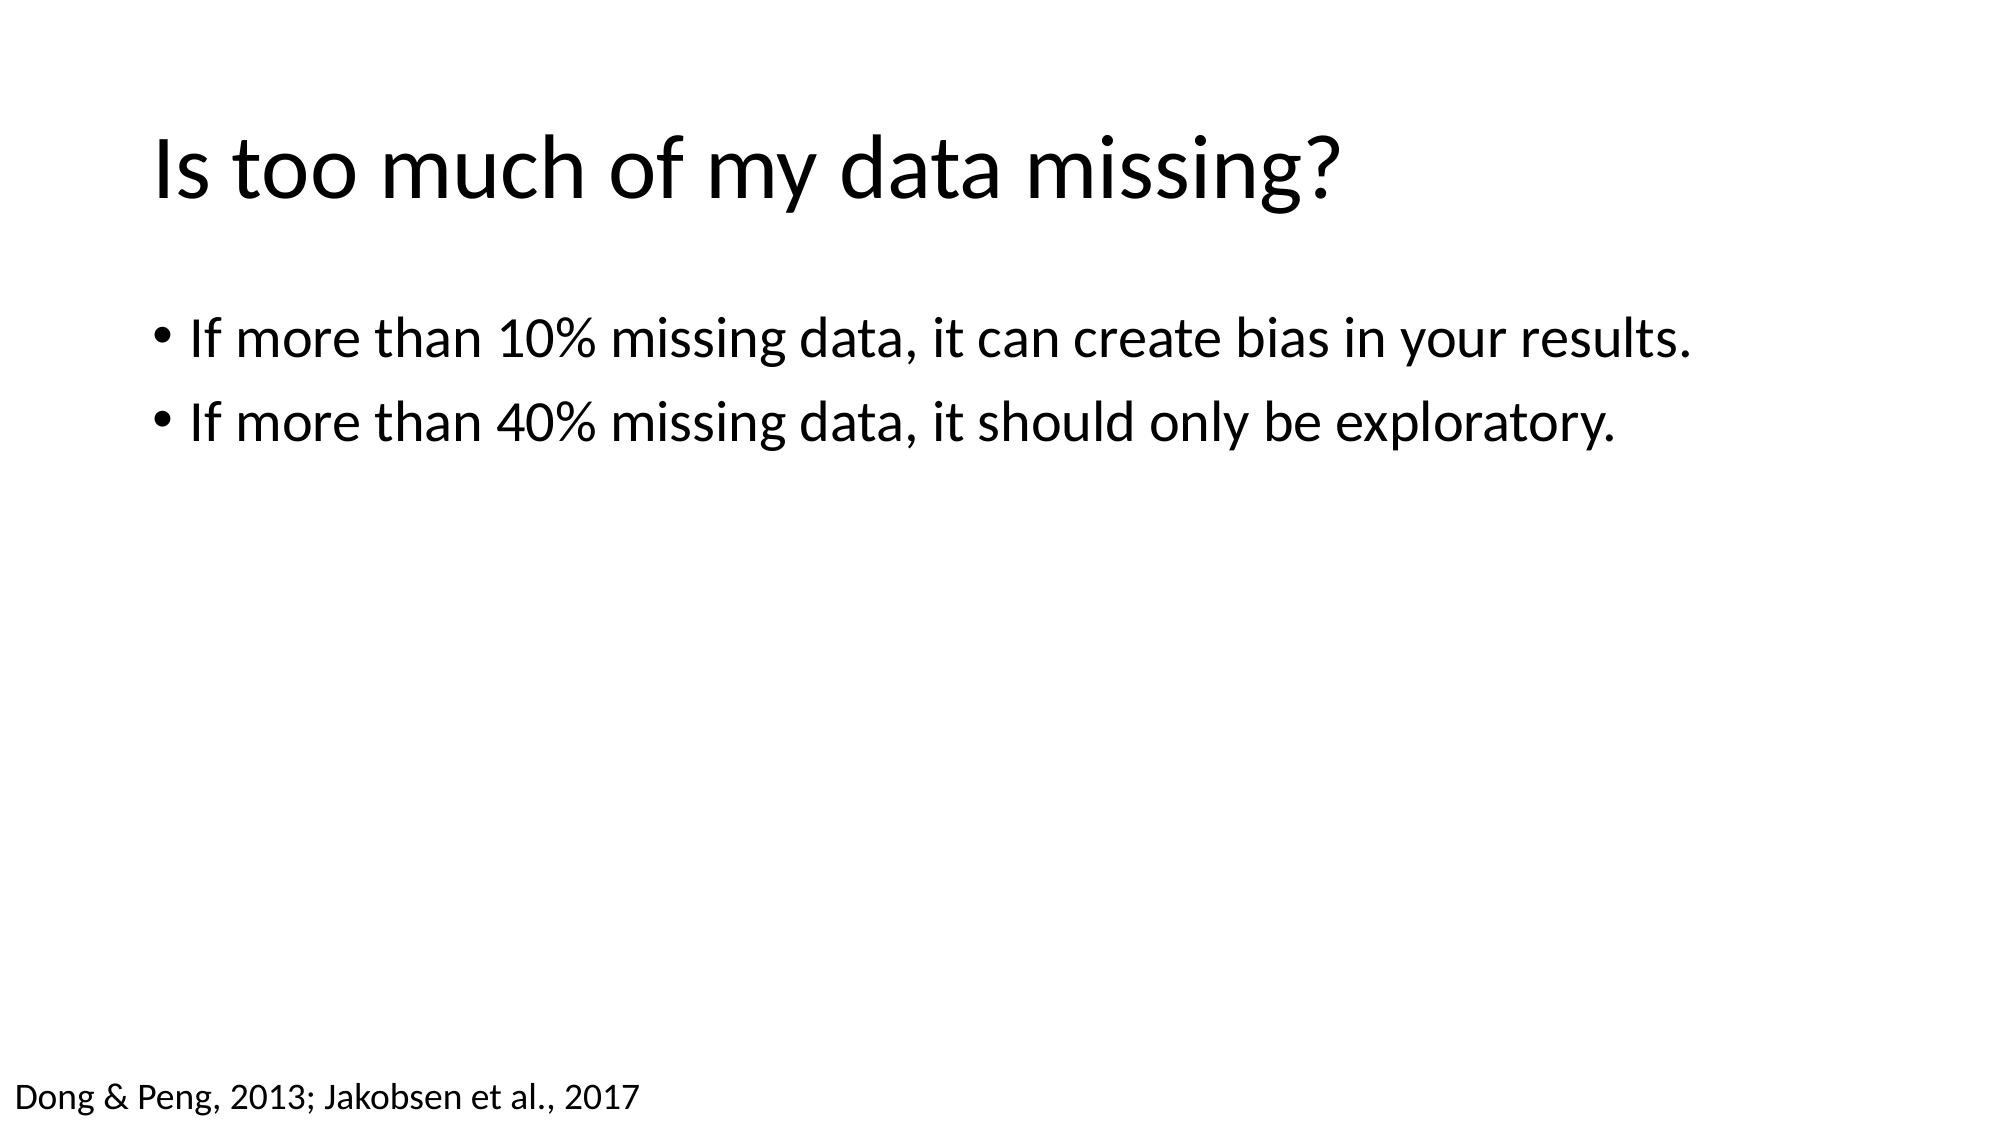

# Is too much of my data missing?
If more than 10% missing data, it can create bias in your results.
If more than 40% missing data, it should only be exploratory.
Dong & Peng, 2013; Jakobsen et al., 2017